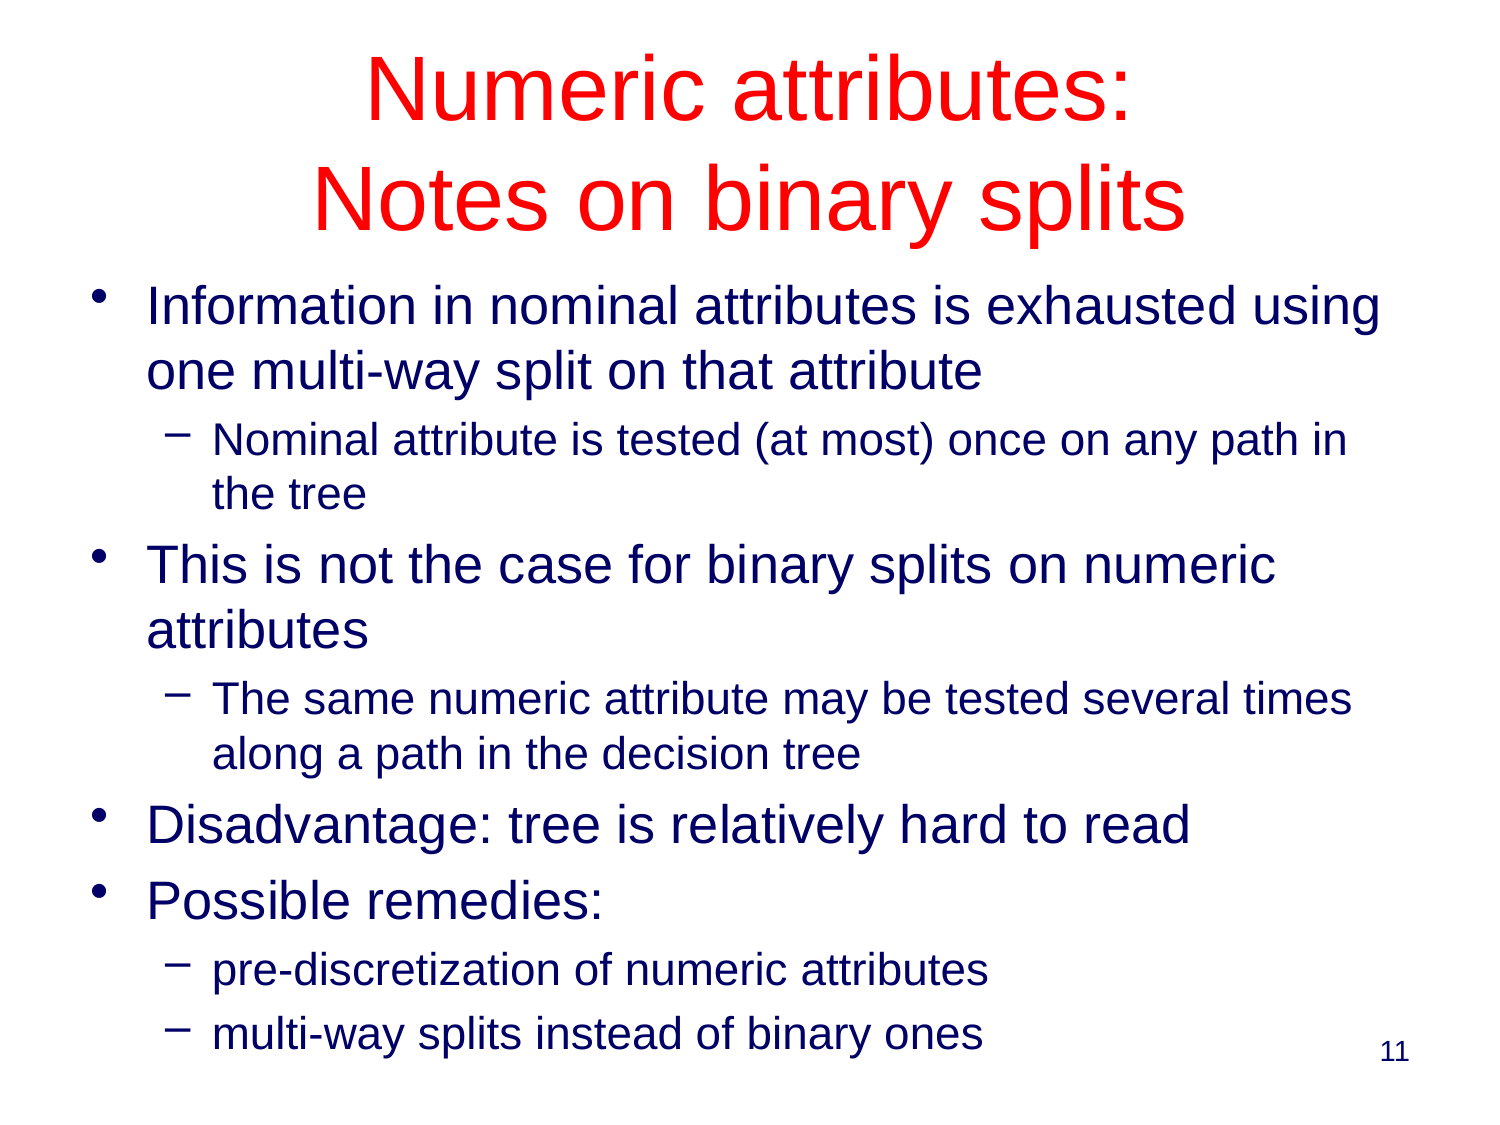

# Numeric attributes: Notes on binary splits
Information in nominal attributes is exhausted using one multi-way split on that attribute
Nominal attribute is tested (at most) once on any path in the tree
This is not the case for binary splits on numeric attributes
The same numeric attribute may be tested several times along a path in the decision tree
Disadvantage: tree is relatively hard to read
Possible remedies:
pre-discretization of numeric attributes
multi-way splits instead of binary ones
11